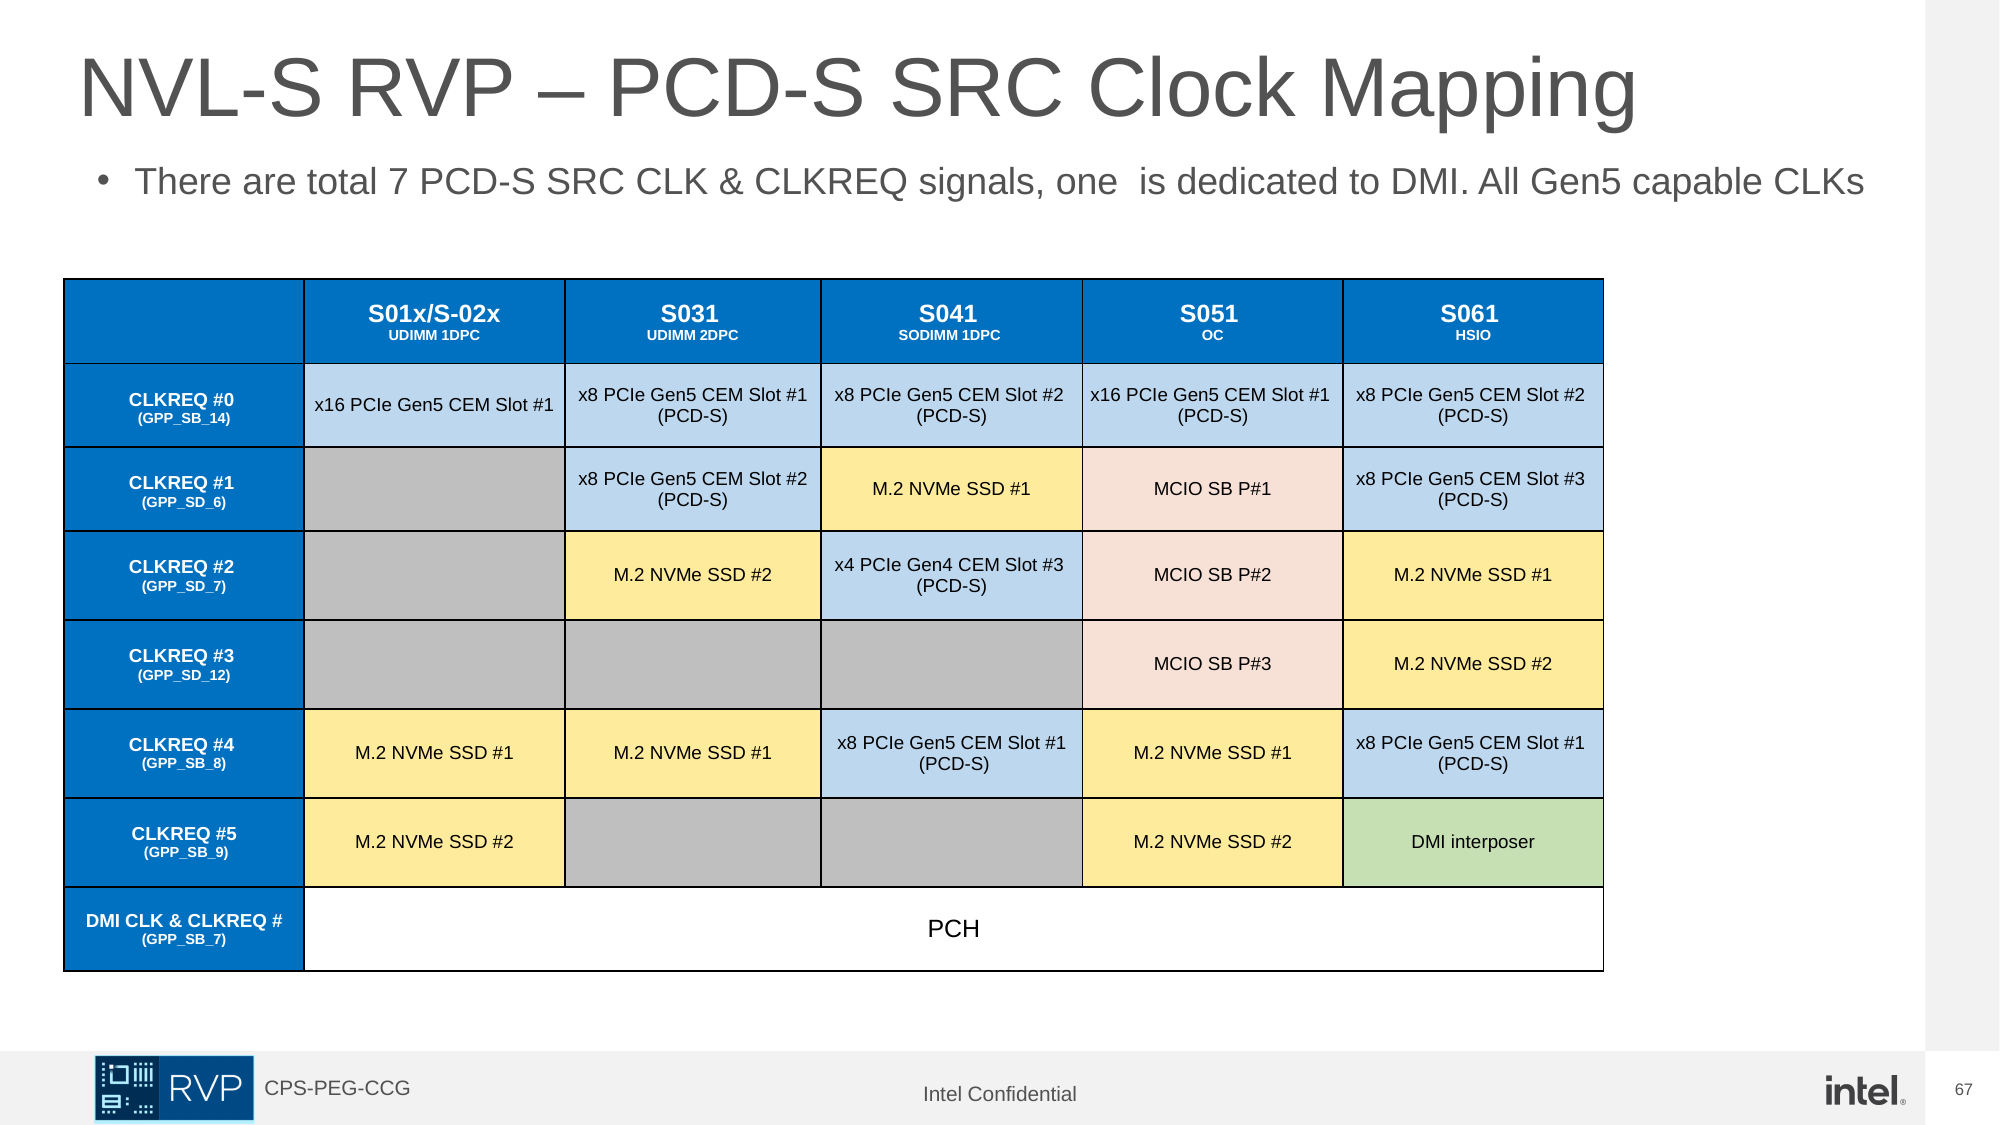

NVL-S RVP – PCD-S SRC Clock Mapping
There are total 7 PCD-S SRC CLK & CLKREQ signals, one  is dedicated to DMI. All Gen5 capable CLKs
CLK and CLKREQ# number are 1:1 mapped in all NVL-S RVP SKUs.
|  | S01x/S-02x UDIMM 1DPC | S031 UDIMM 2DPC | S041 SODIMM 1DPC | S051 OC | S061 HSIO |
| --- | --- | --- | --- | --- | --- |
| CLKREQ #0 (GPP\_SB\_14) | x16 PCIe Gen5 CEM Slot #1 | x8 PCIe Gen5 CEM Slot #1 (PCD-S) | x8 PCIe Gen5 CEM Slot #2 (PCD-S) | x16 PCIe Gen5 CEM Slot #1 (PCD-S) | x8 PCIe Gen5 CEM Slot #2 (PCD-S) |
| CLKREQ #1 (GPP\_SD\_6) |  | x8 PCIe Gen5 CEM Slot #2 (PCD-S) | M.2 NVMe SSD #1 | MCIO SB P#1 | x8 PCIe Gen5 CEM Slot #3 (PCD-S) |
| CLKREQ #2 (GPP\_SD\_7) |  | M.2 NVMe SSD #2 | x4 PCIe Gen4 CEM Slot #3 (PCD-S) | MCIO SB P#2 | M.2 NVMe SSD #1 |
| CLKREQ #3 (GPP\_SD\_12) |  |  |  | MCIO SB P#3 | M.2 NVMe SSD #2 |
| CLKREQ #4 (GPP\_SB\_8) | M.2 NVMe SSD #1 | M.2 NVMe SSD #1 | x8 PCIe Gen5 CEM Slot #1 (PCD-S) | M.2 NVMe SSD #1 | x8 PCIe Gen5 CEM Slot #1 (PCD-S) |
| CLKREQ #5 (GPP\_SB\_9) | M.2 NVMe SSD #2 |  |  | M.2 NVMe SSD #2 | DMI interposer |
| DMI CLK & CLKREQ # (GPP\_SB\_7) | PCH |  |  |  |  |